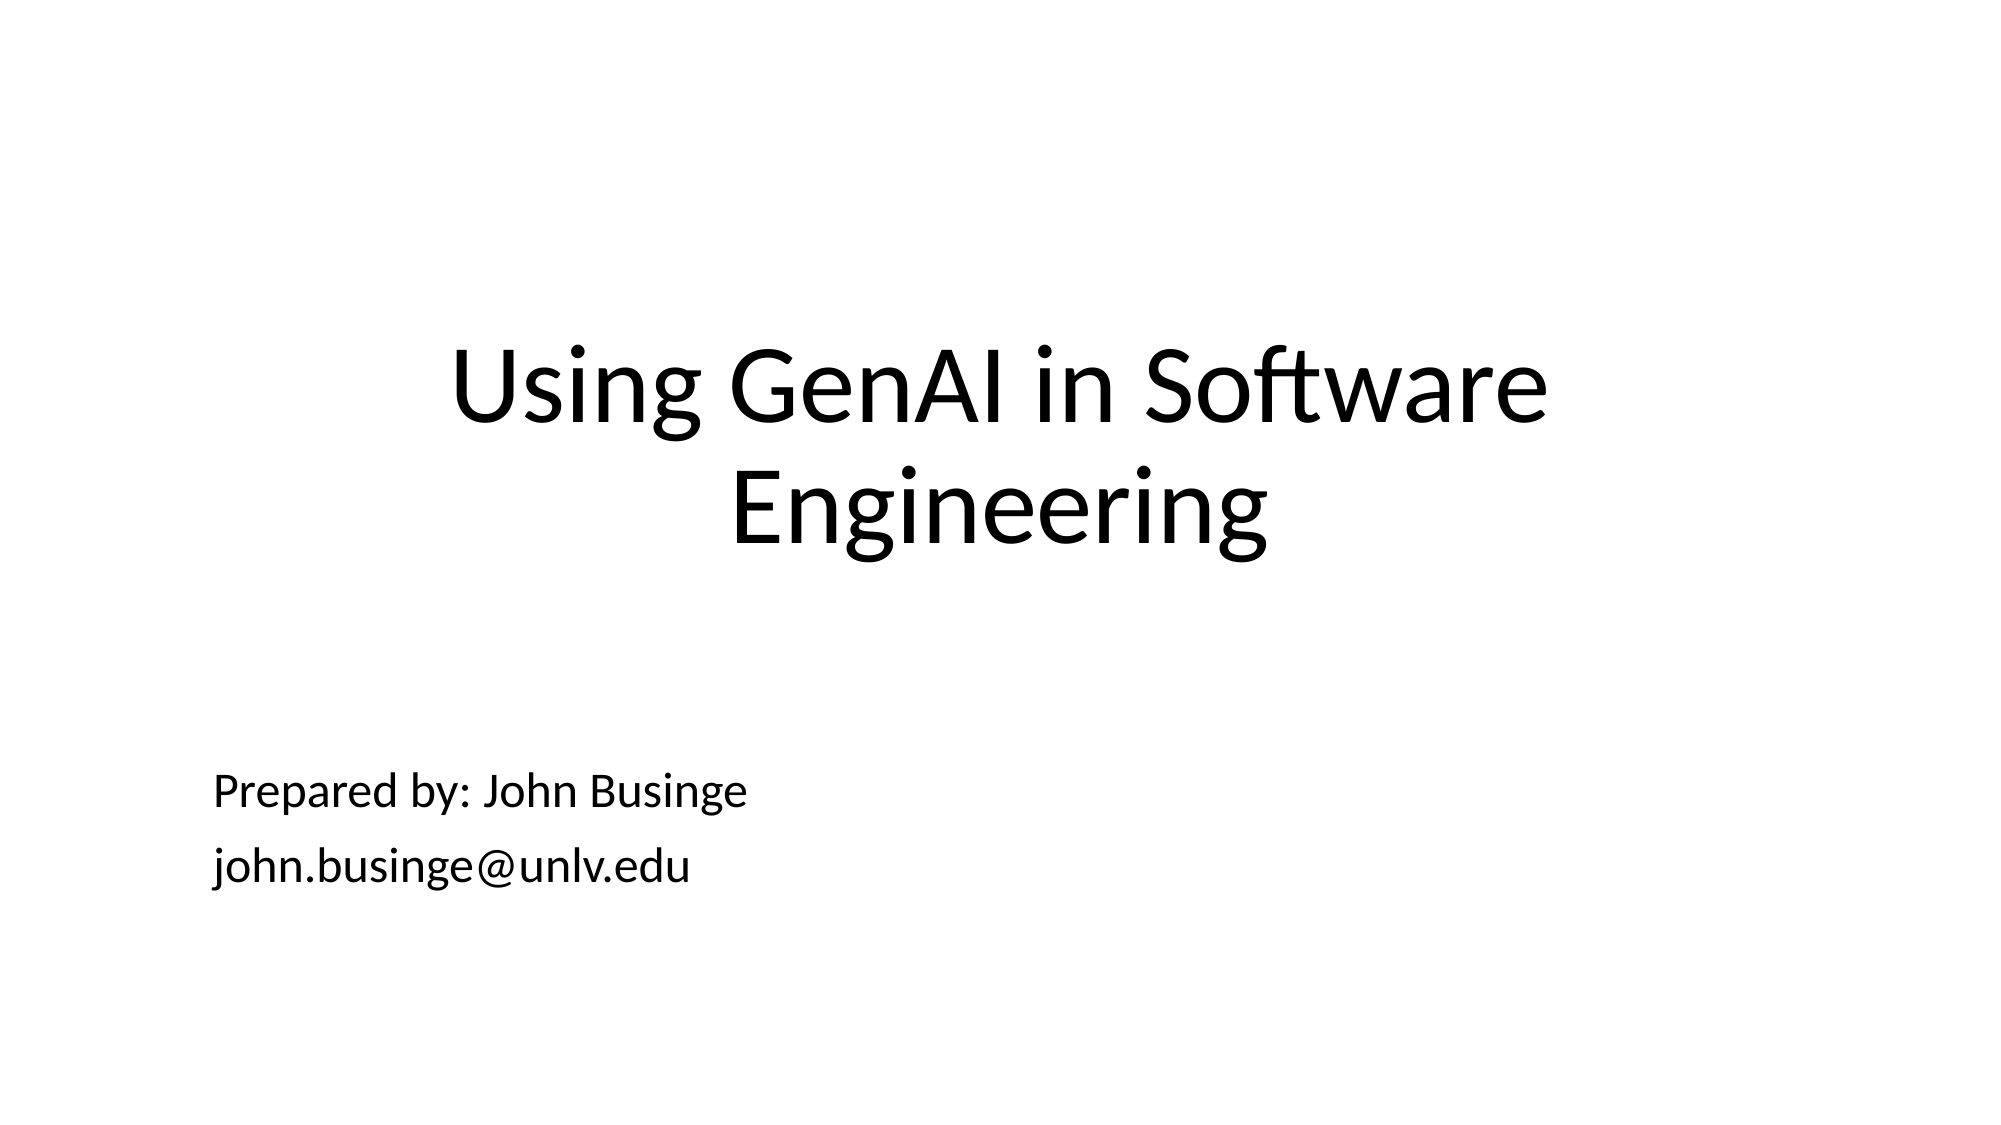

# Using GenAI in Software Engineering
Prepared by: John Businge
john.businge@unlv.edu